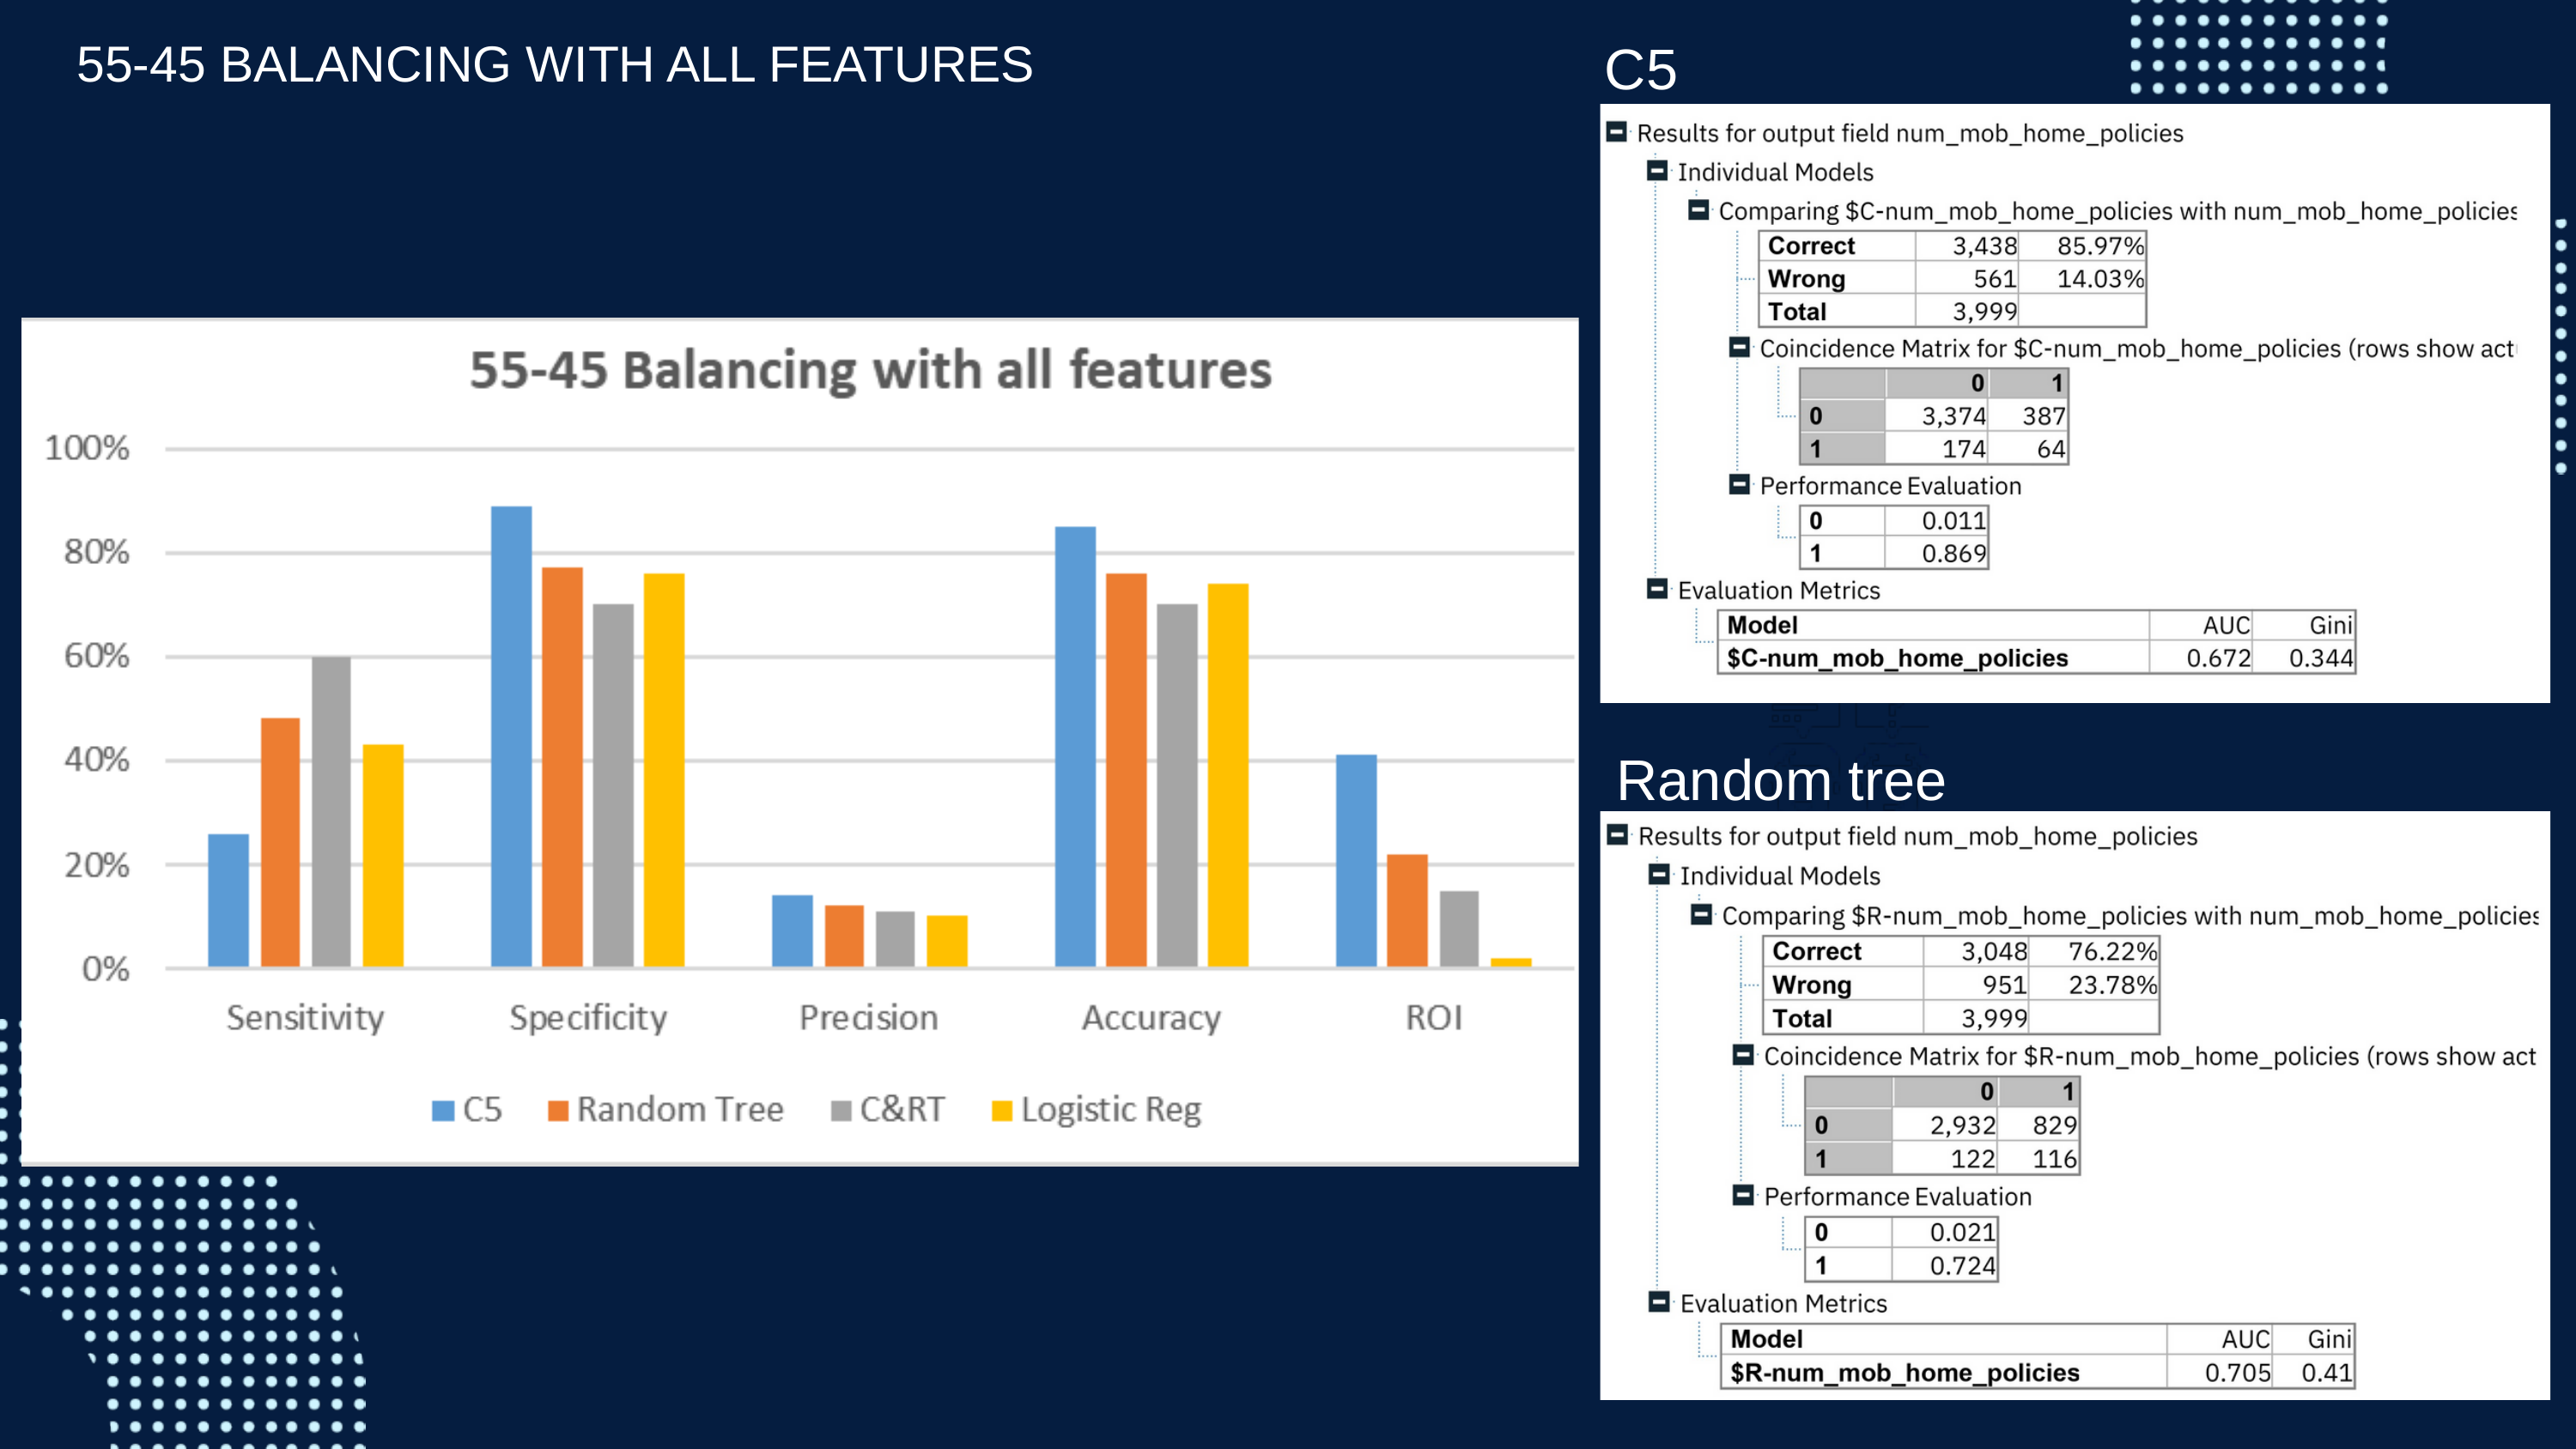

C5
 55-45 BALANCING WITH ALL FEATURES

Random tree